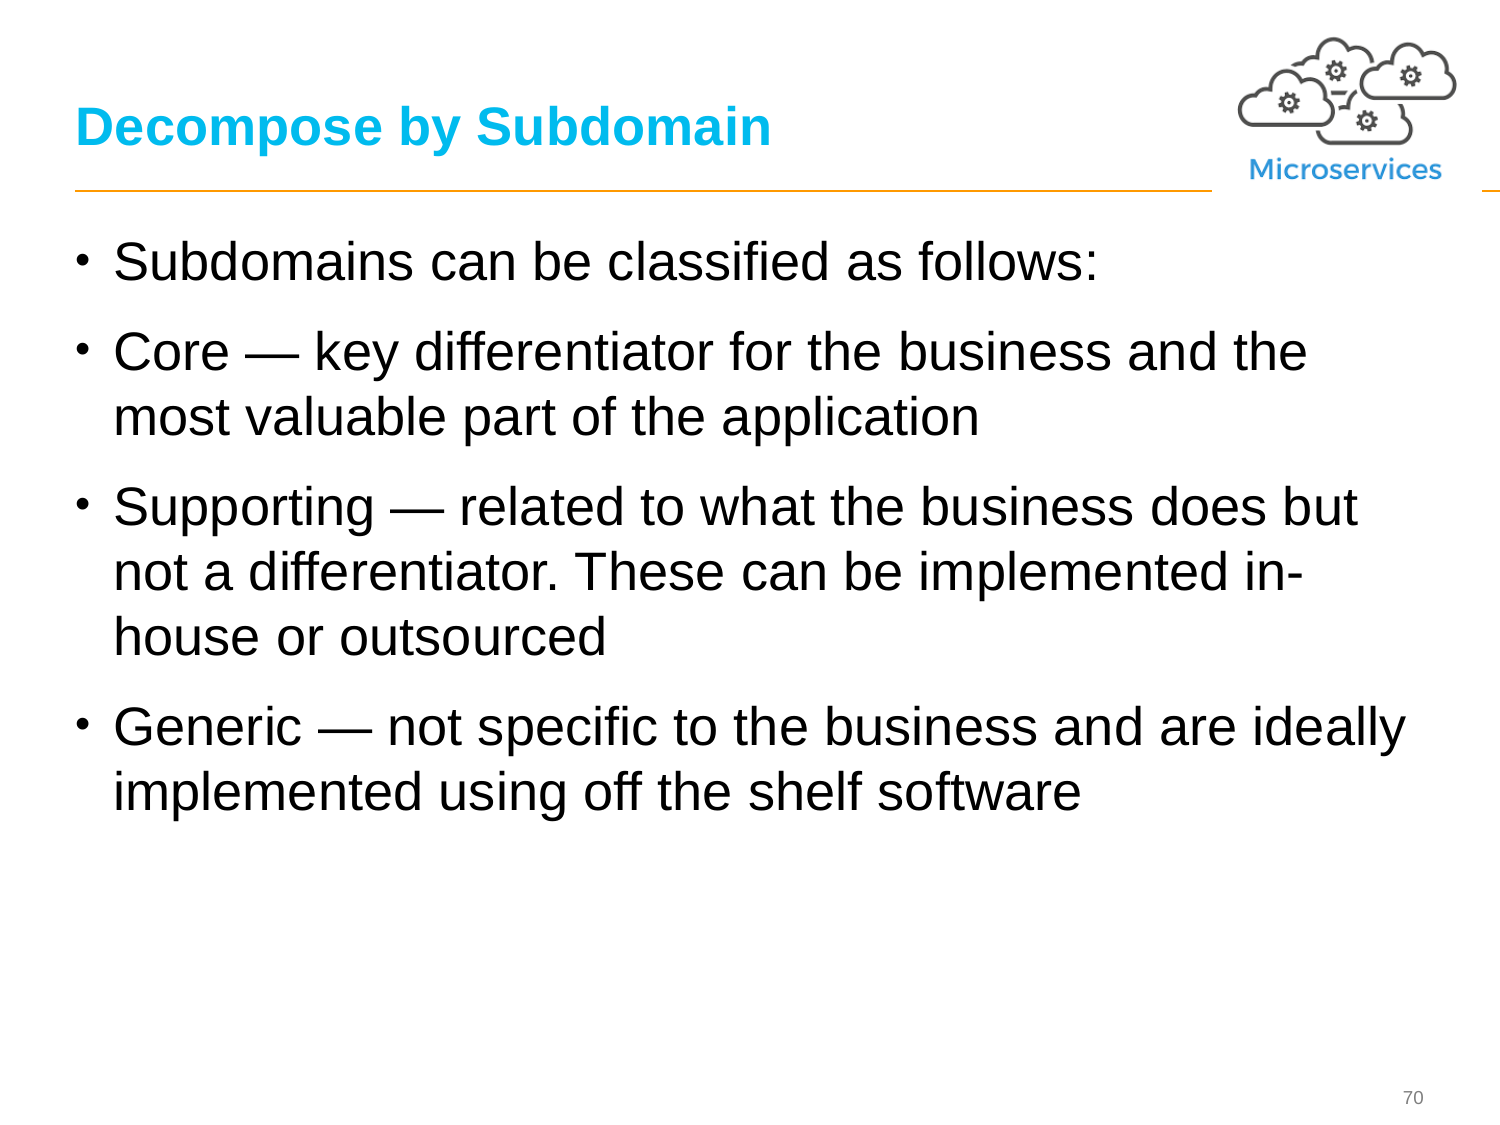

# Decompose by Subdomain
Subdomains can be classified as follows:
Core — key differentiator for the business and the most valuable part of the application
Supporting — related to what the business does but not a differentiator. These can be implemented in-house or outsourced
Generic — not specific to the business and are ideally implemented using off the shelf software